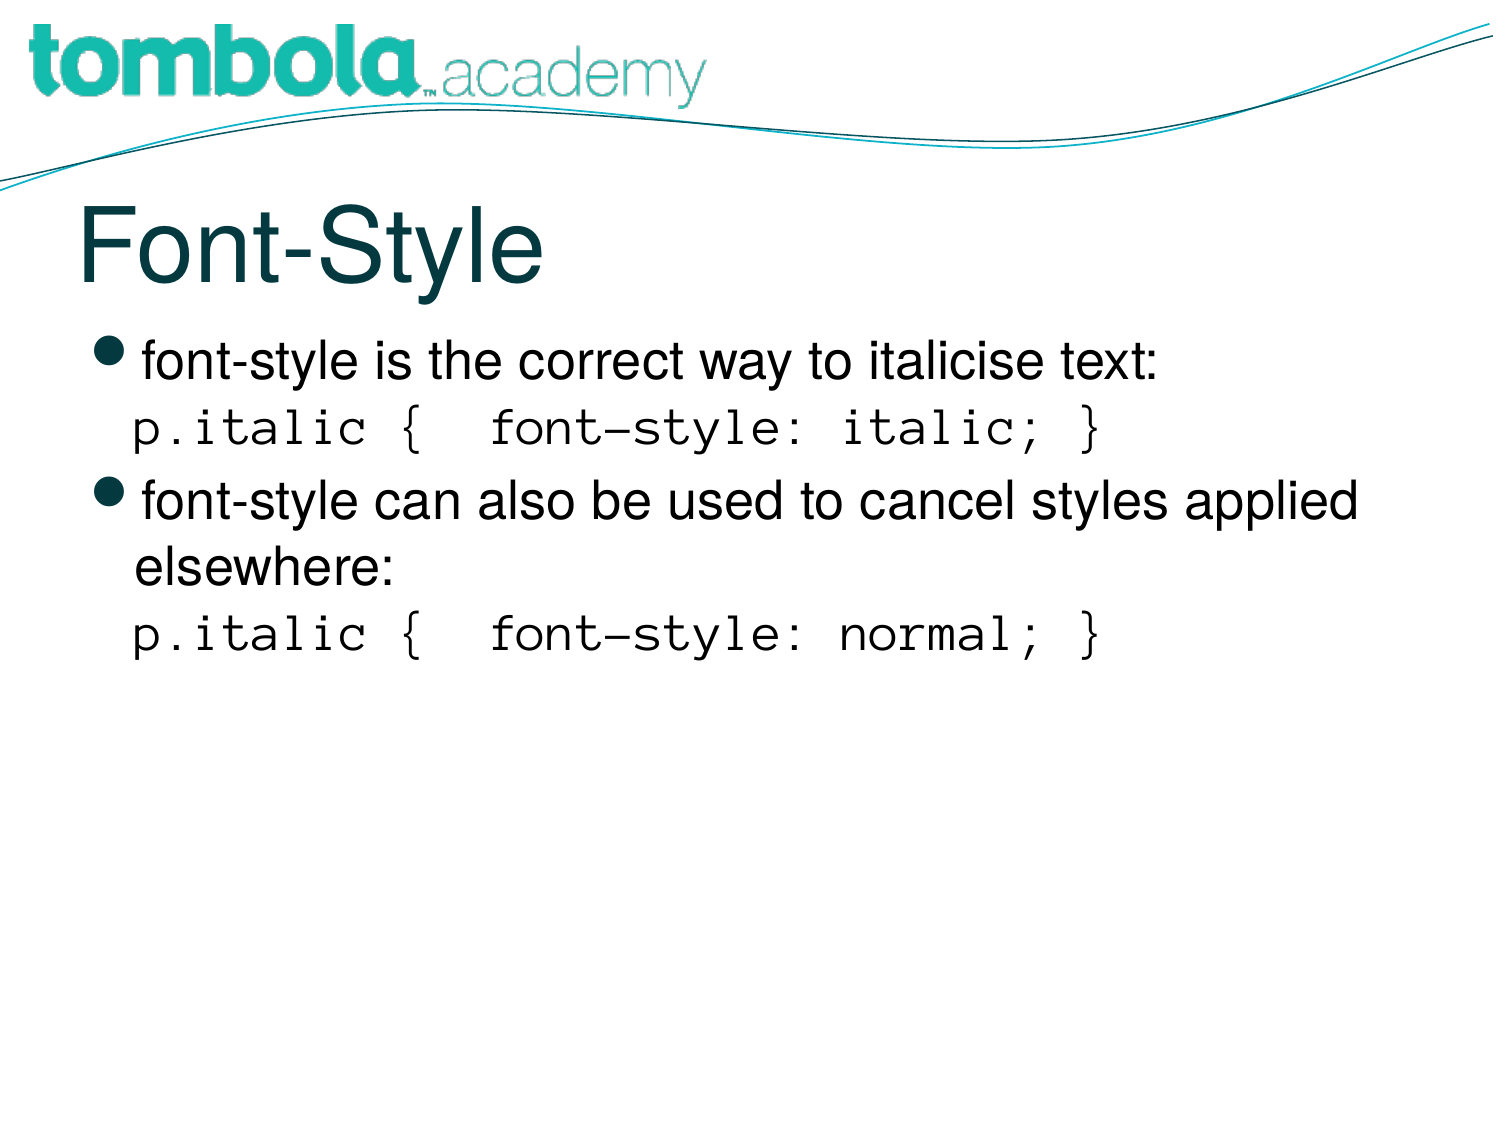

# Font-Style
font-style is the correct way to italicise text:
p.italic {  font-style: italic; }
font-style can also be used to cancel styles applied elsewhere:
p.italic {  font-style: normal; }